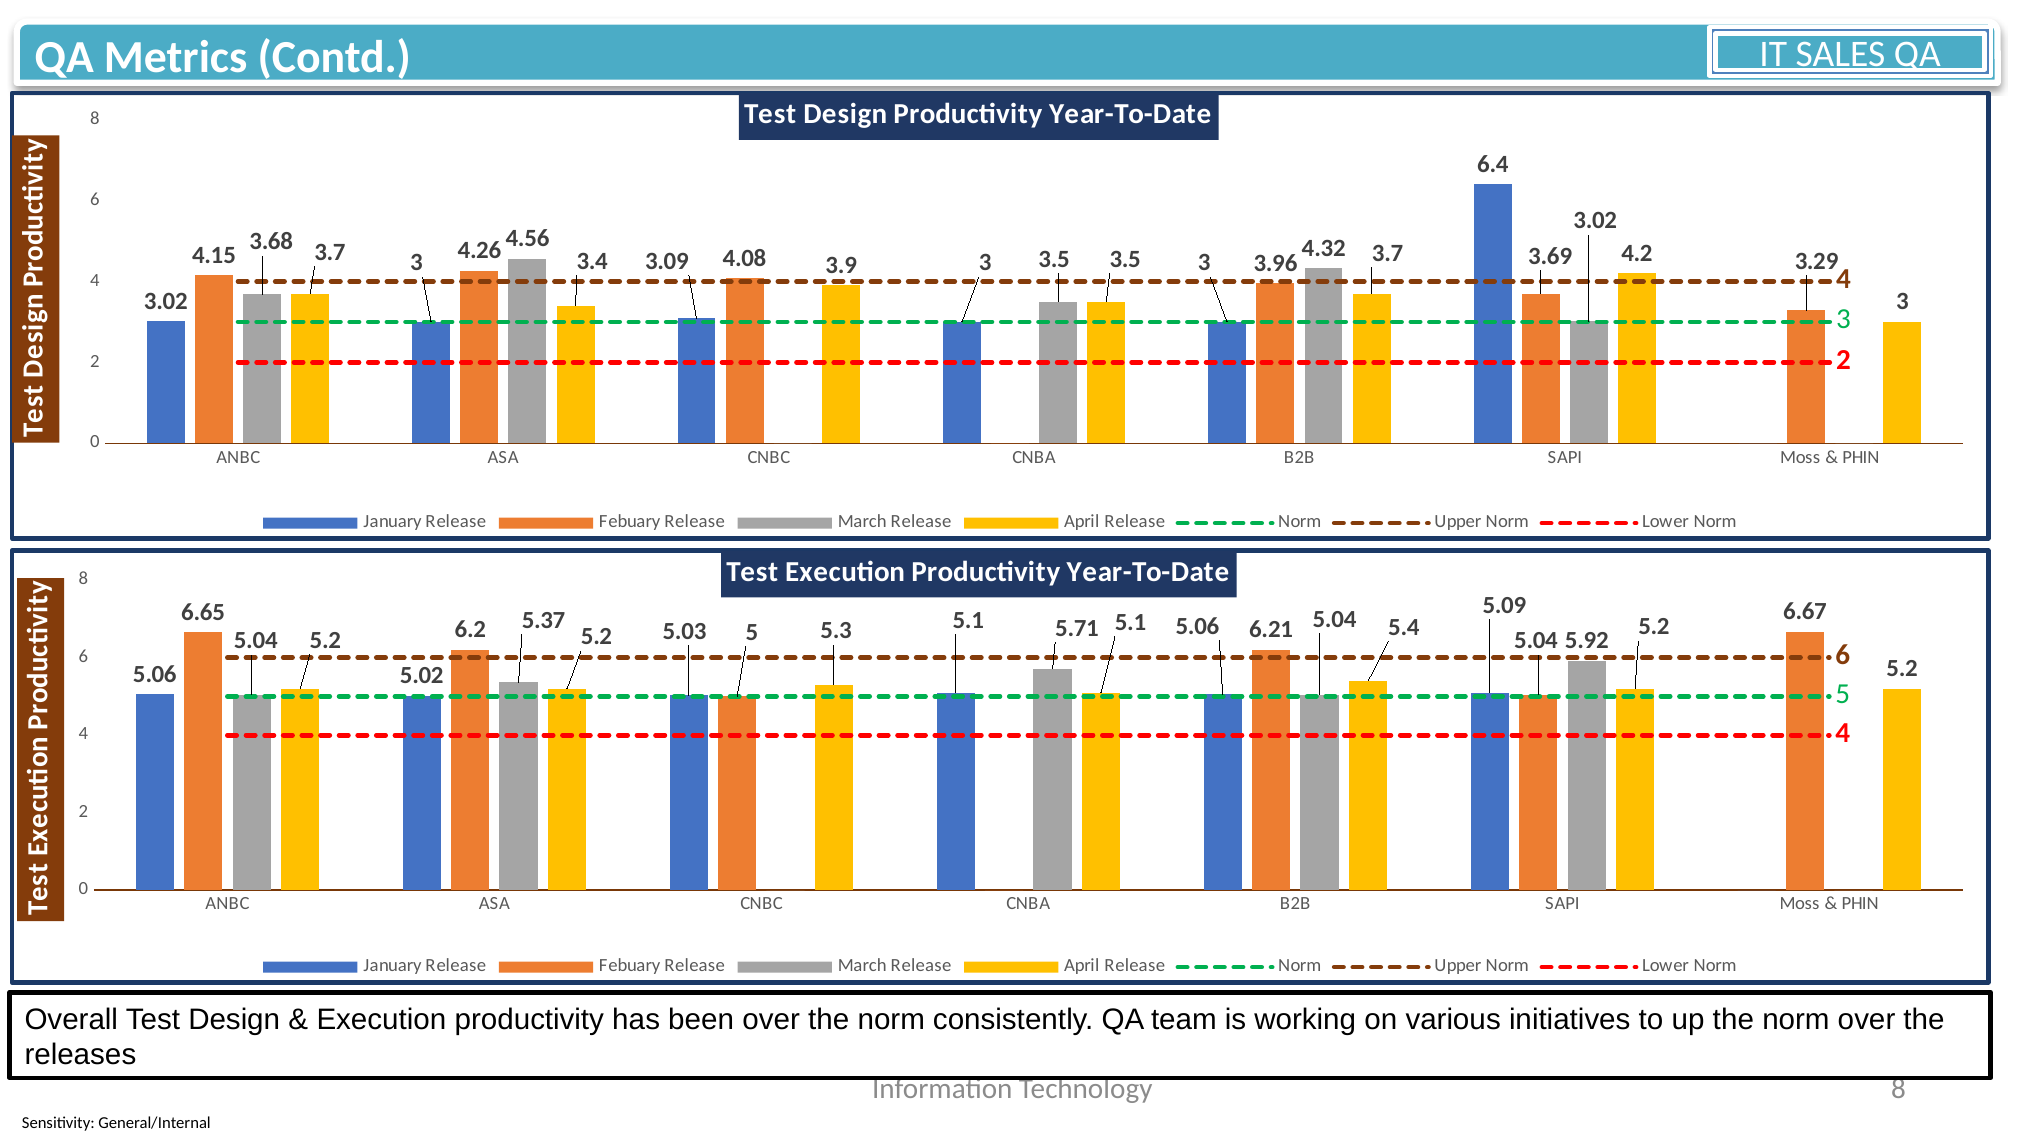

QA Metrics (Contd.)
IT SALES QA

### Chart: Test Design Productivity Year-To-Date

| Category | January Release | Febuary Release | March Release | April Release | Norm | Upper Norm | Lower Norm |
|---|---|---|---|---|---|---|---|
| ANBC | 3.02 | 4.15 | 3.68 | 3.7 | 3.0 | 4.0 | 2.0 |
| ASA | 3.0 | 4.26 | 4.56 | 3.4 | 3.0 | 4.0 | 2.0 |
| CNBC | 3.09 | 4.08 | 0.0 | 3.9 | 3.0 | 4.0 | 2.0 |
| CNBA | 3.0 | 0.0 | 3.5 | 3.5 | 3.0 | 4.0 | 2.0 |
| B2B | 3.0 | 3.96 | 4.32 | 3.7 | 3.0 | 4.0 | 2.0 |
| SAPI | 6.4 | 3.69 | 3.02 | 4.2 | 3.0 | 4.0 | 2.0 |
| Moss & PHIN | 0.0 | 3.29 | 0.0 | 3.0 | 3.0 | 4.0 | 2.0 |

### Chart: Test Execution Productivity Year-To-Date

| Category | January Release | Febuary Release | March Release | April Release | Norm | Upper Norm | Lower Norm |
|---|---|---|---|---|---|---|---|
| ANBC | 5.06 | 6.65 | 5.04 | 5.2 | 5.0 | 6.0 | 4.0 |
| ASA | 5.02 | 6.2 | 5.37 | 5.2 | 5.0 | 6.0 | 4.0 |
| CNBC | 5.03 | 5.0 | 0.0 | 5.3 | 5.0 | 6.0 | 4.0 |
| CNBA | 5.1 | 0.0 | 5.71 | 5.1 | 5.0 | 6.0 | 4.0 |
| B2B | 5.06 | 6.21 | 5.04 | 5.4 | 5.0 | 6.0 | 4.0 |
| SAPI | 5.09 | 5.04 | 5.92 | 5.2 | 5.0 | 6.0 | 4.0 |
| Moss & PHIN | 0.0 | 6.67 | 0.0 | 5.2 | 5.0 | 6.0 | 4.0 |
Overall Test Design & Execution productivity has been over the norm consistently. QA team is working on various initiatives to up the norm over the releases
Information Technology
8